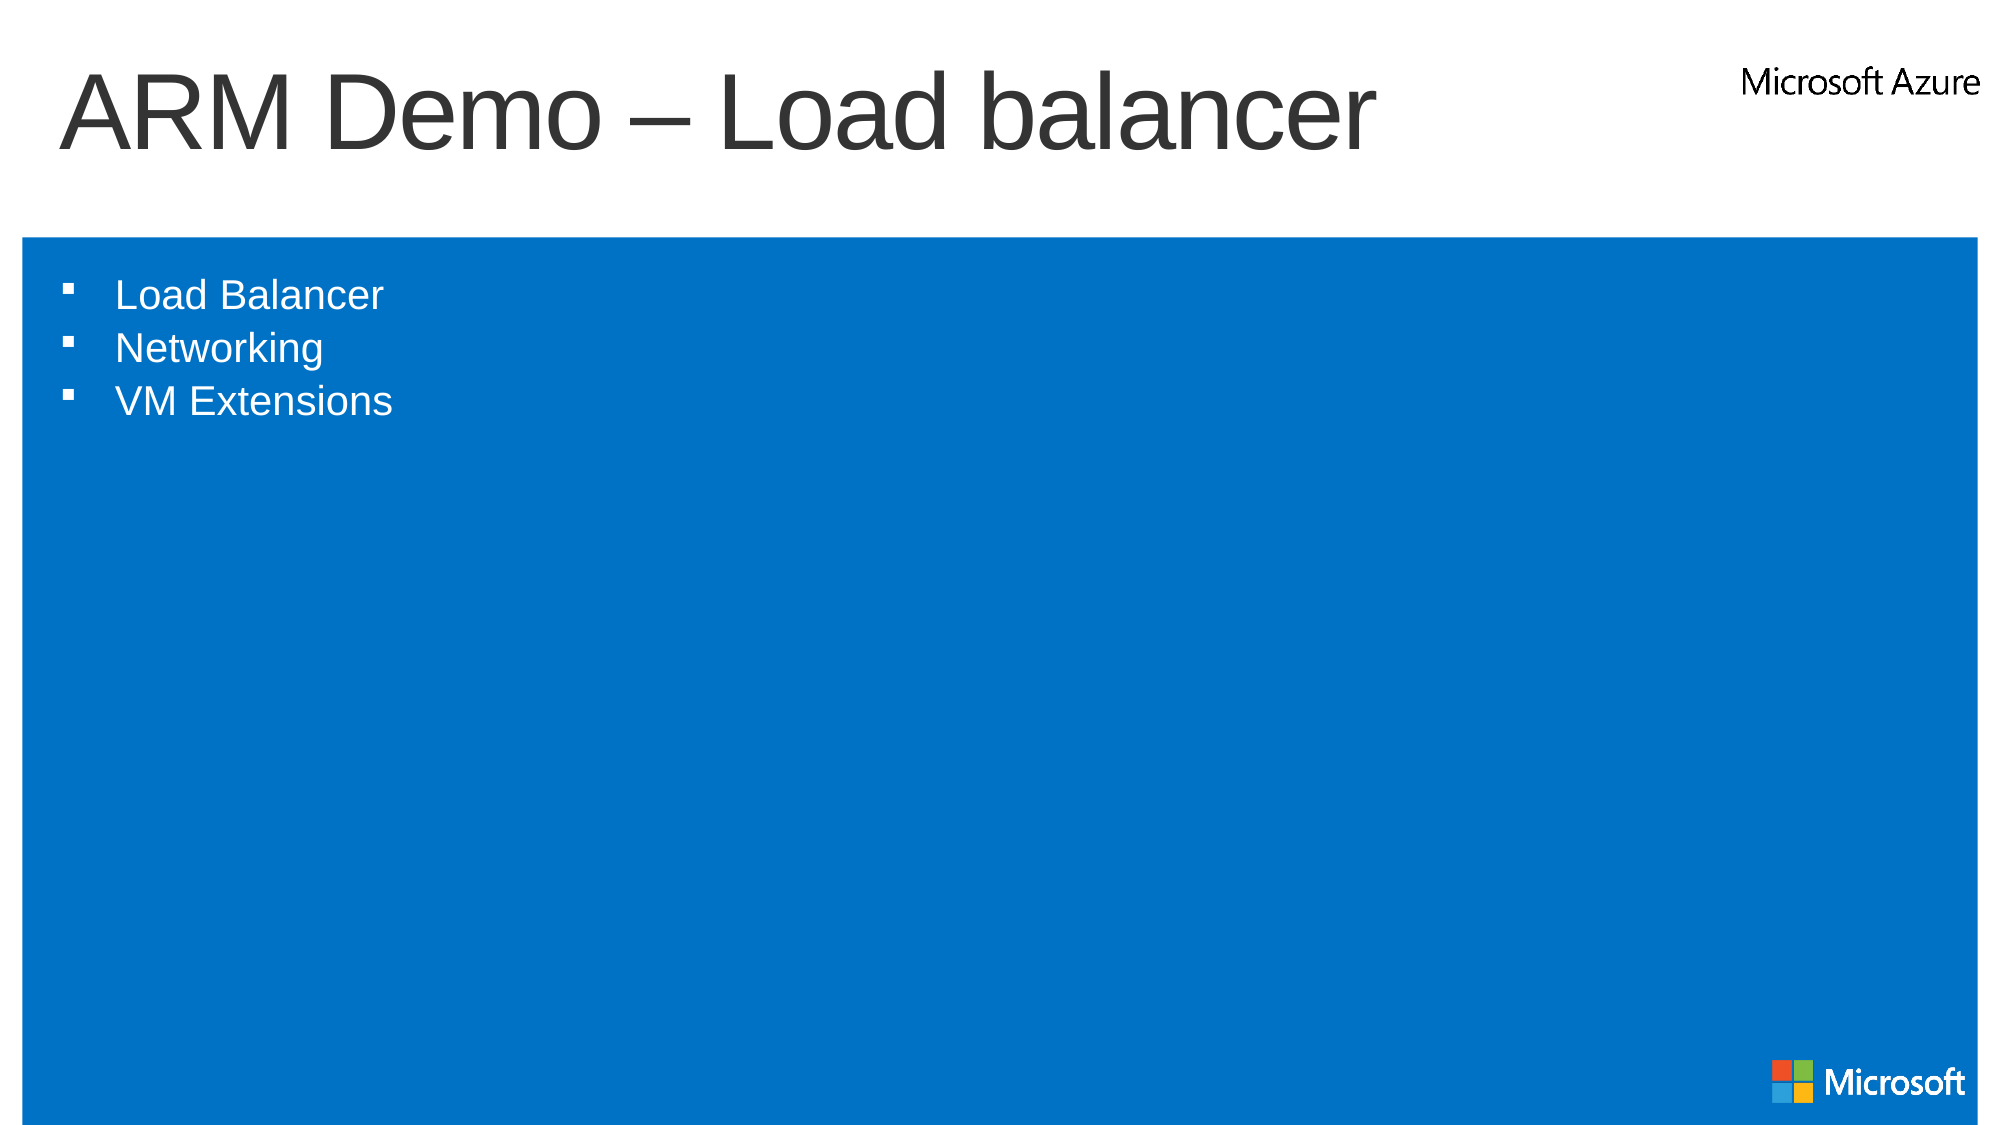

# ARM Demo – Load balancer
Load Balancer
Networking
VM Extensions